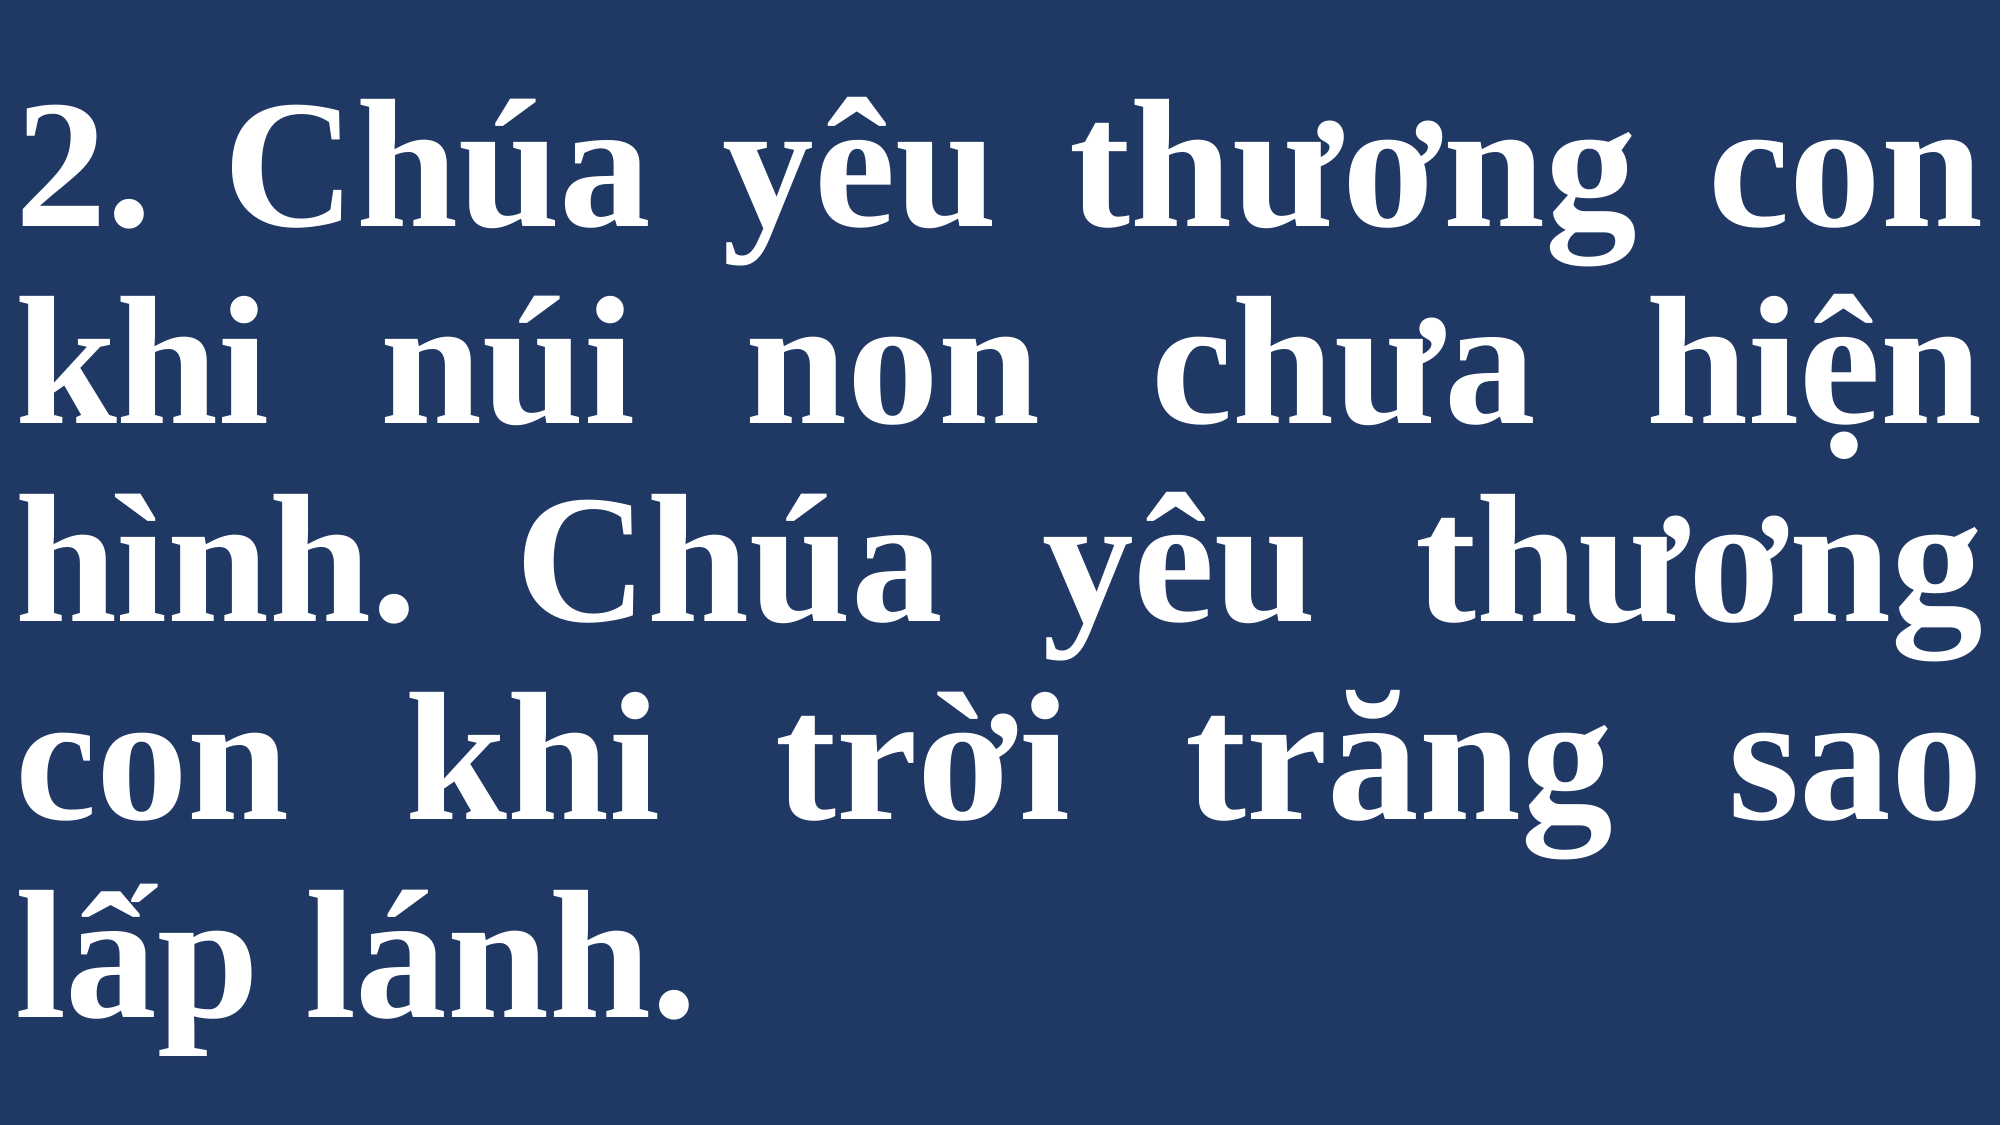

# 2. Chúa yêu thương con khi núi non chưa hiện hình. Chúa yêu thương con khi trời trăng sao lấp lánh.